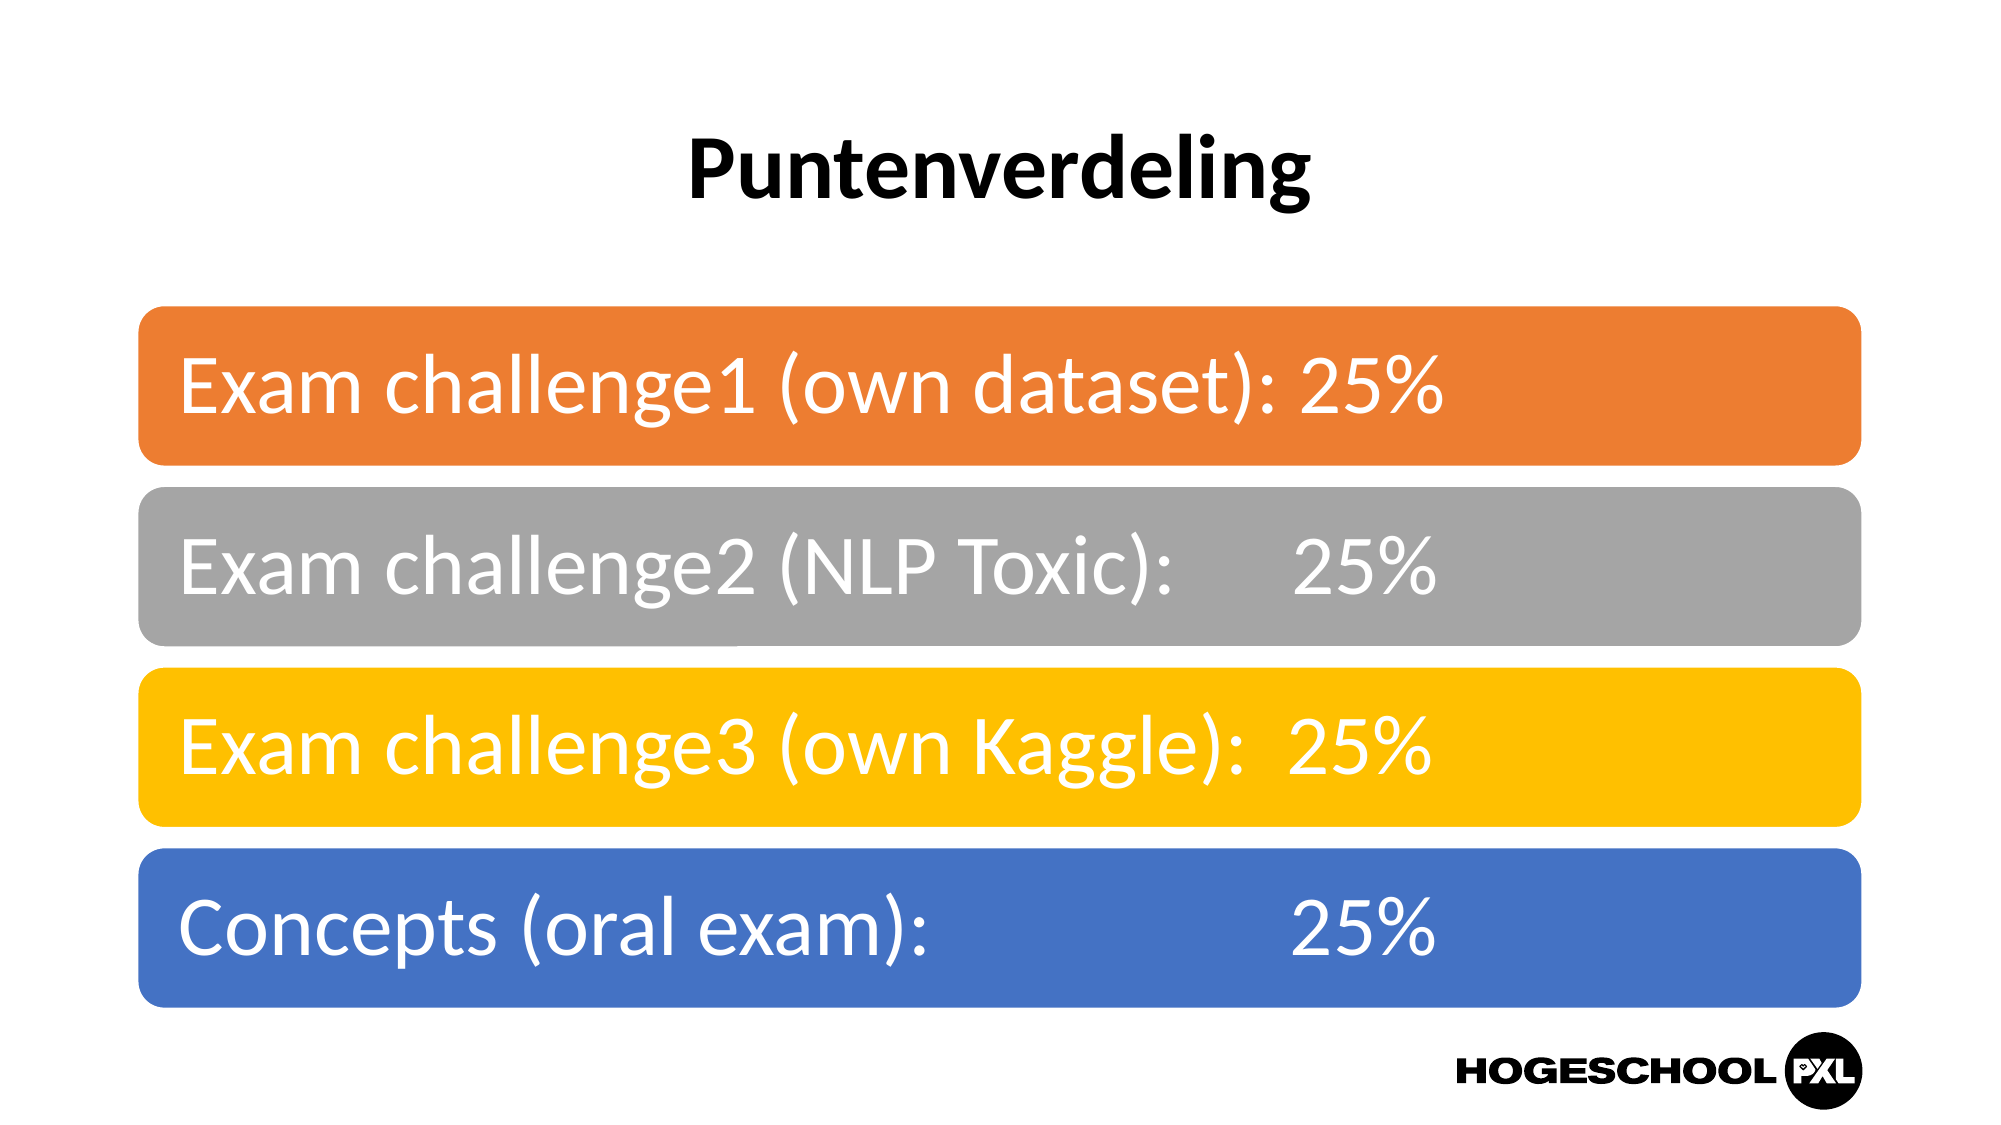

# Puntenverdeling
Exam challenge1 (own dataset): 25%
Exam challenge2 (NLP Toxic):      25%
Exam challenge3 (own Kaggle):  25%
Concepts (oral exam):	           25%